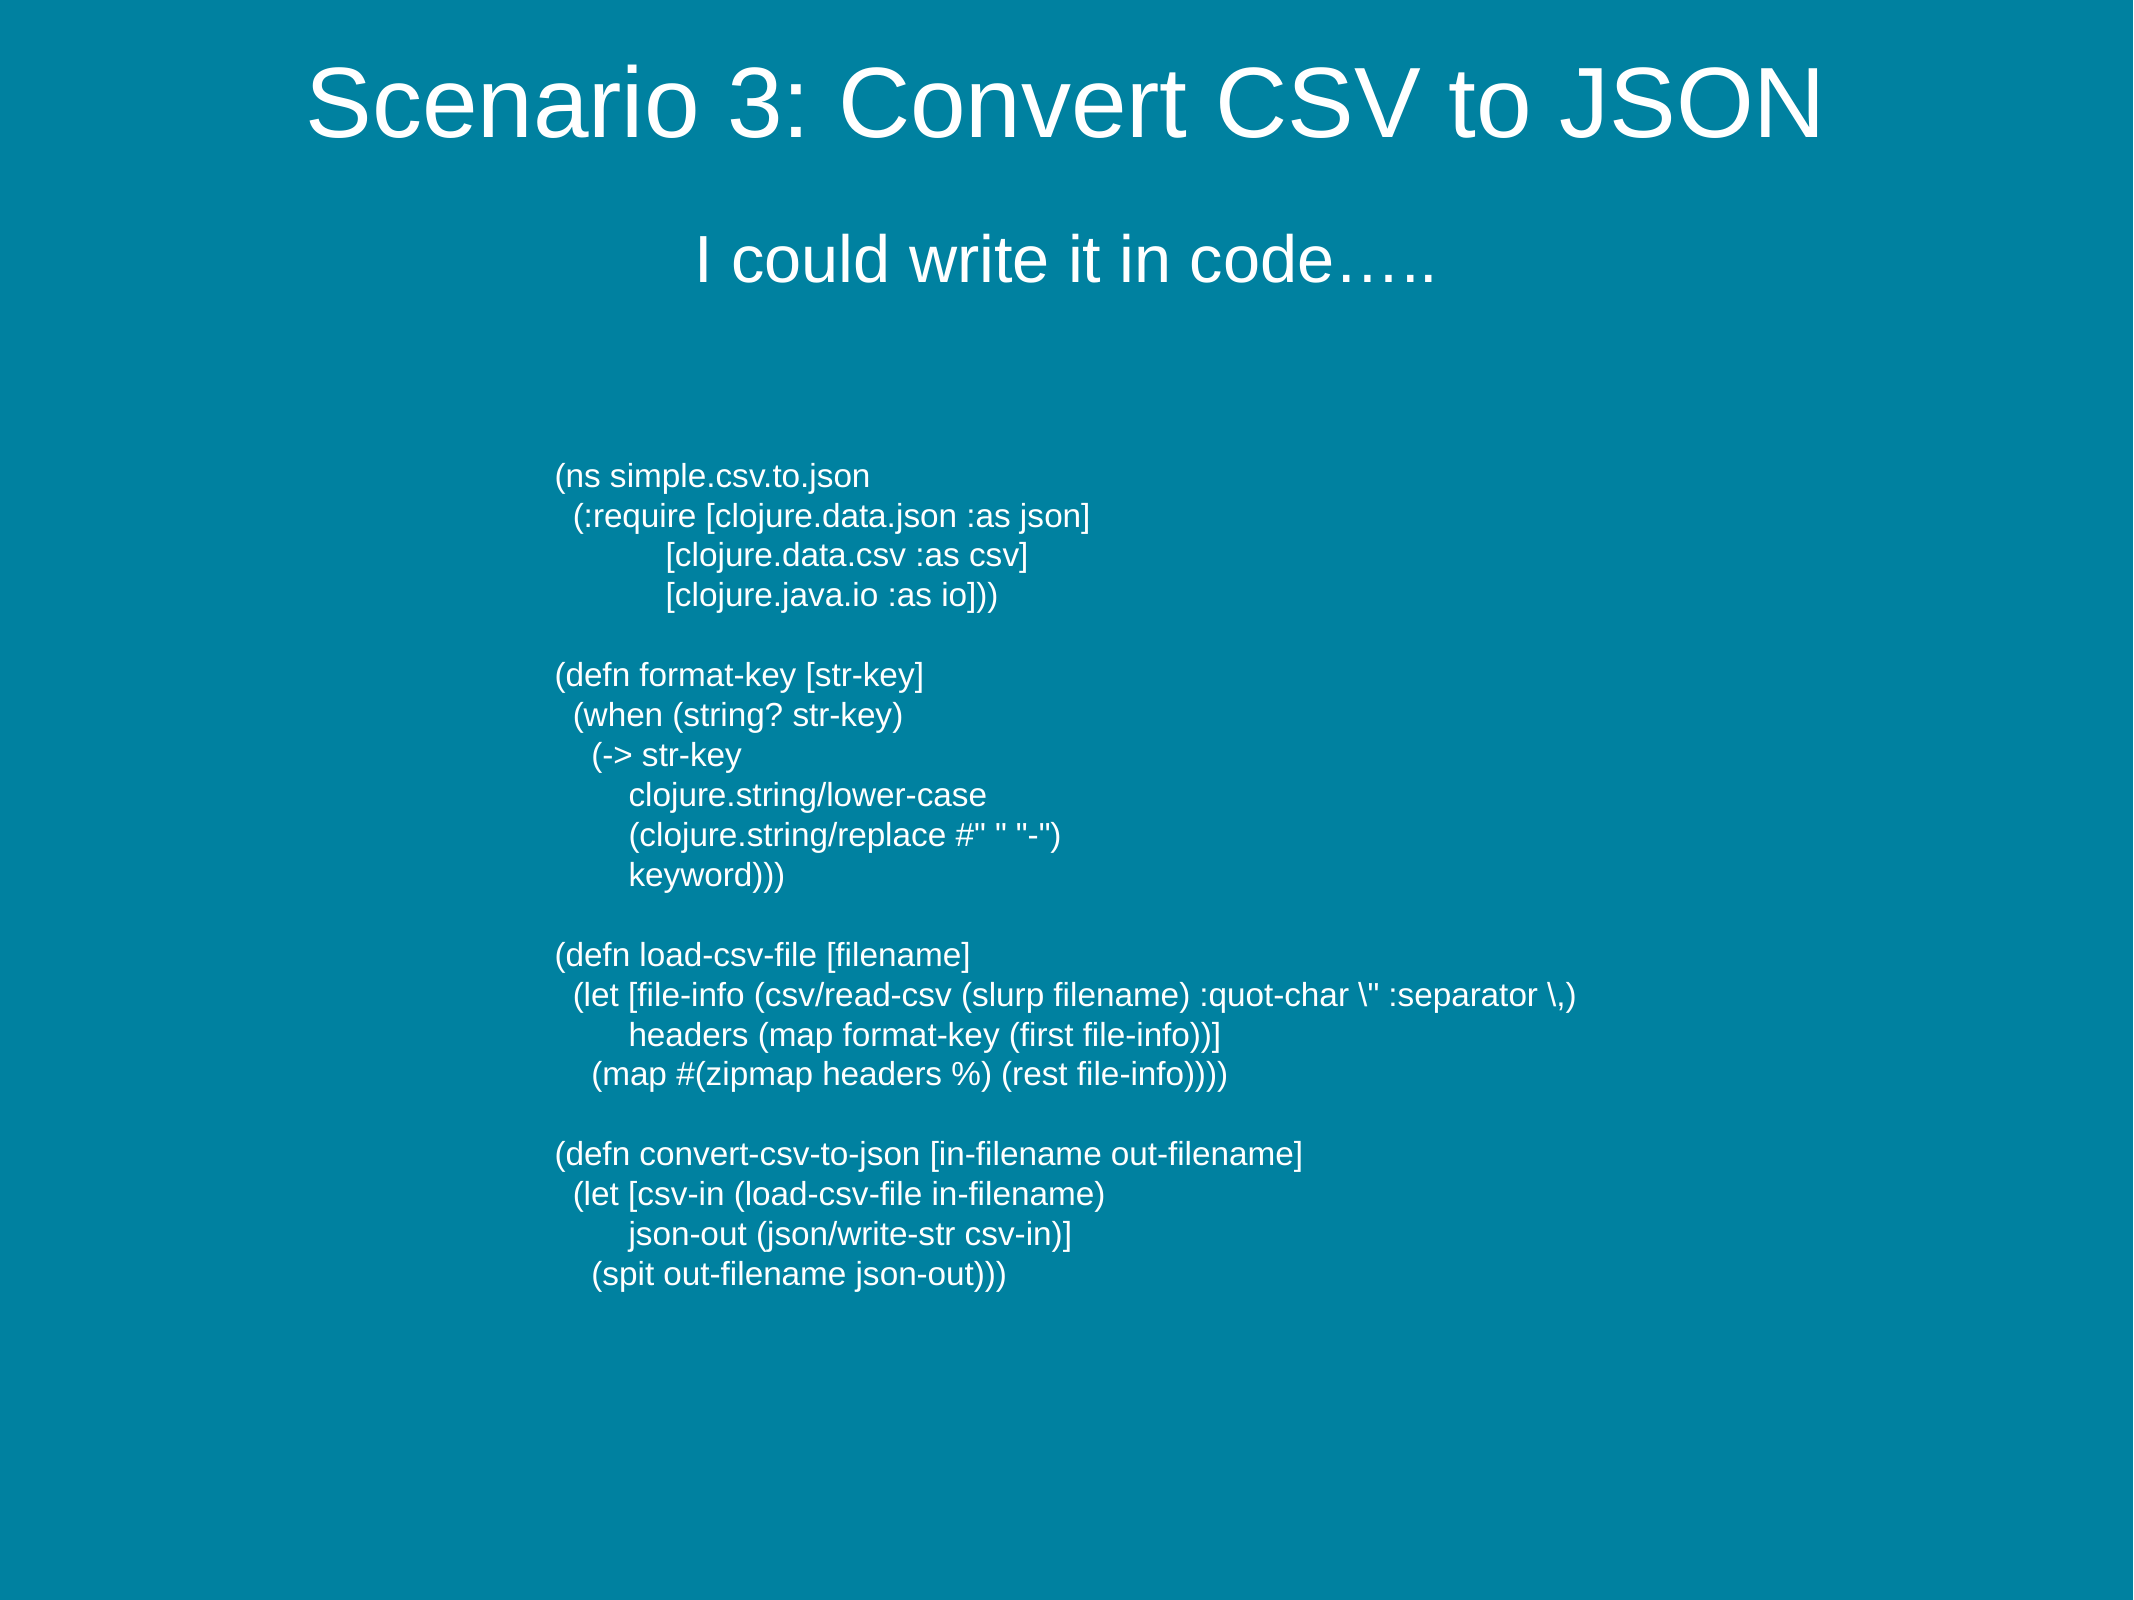

Scenario 3: Convert CSV to JSON
I could write it in code…..
(ns simple.csv.to.json
  (:require [clojure.data.json :as json]
            [clojure.data.csv :as csv]
            [clojure.java.io :as io]))

(defn format-key [str-key]
  (when (string? str-key)
    (-> str-key
        clojure.string/lower-case
        (clojure.string/replace #" " "-")
        keyword)))

(defn load-csv-file [filename]
  (let [file-info (csv/read-csv (slurp filename) :quot-char \" :separator \,)
        headers (map format-key (first file-info))]
    (map #(zipmap headers %) (rest file-info))))

(defn convert-csv-to-json [in-filename out-filename]
  (let [csv-in (load-csv-file in-filename)
        json-out (json/write-str csv-in)]
    (spit out-filename json-out)))